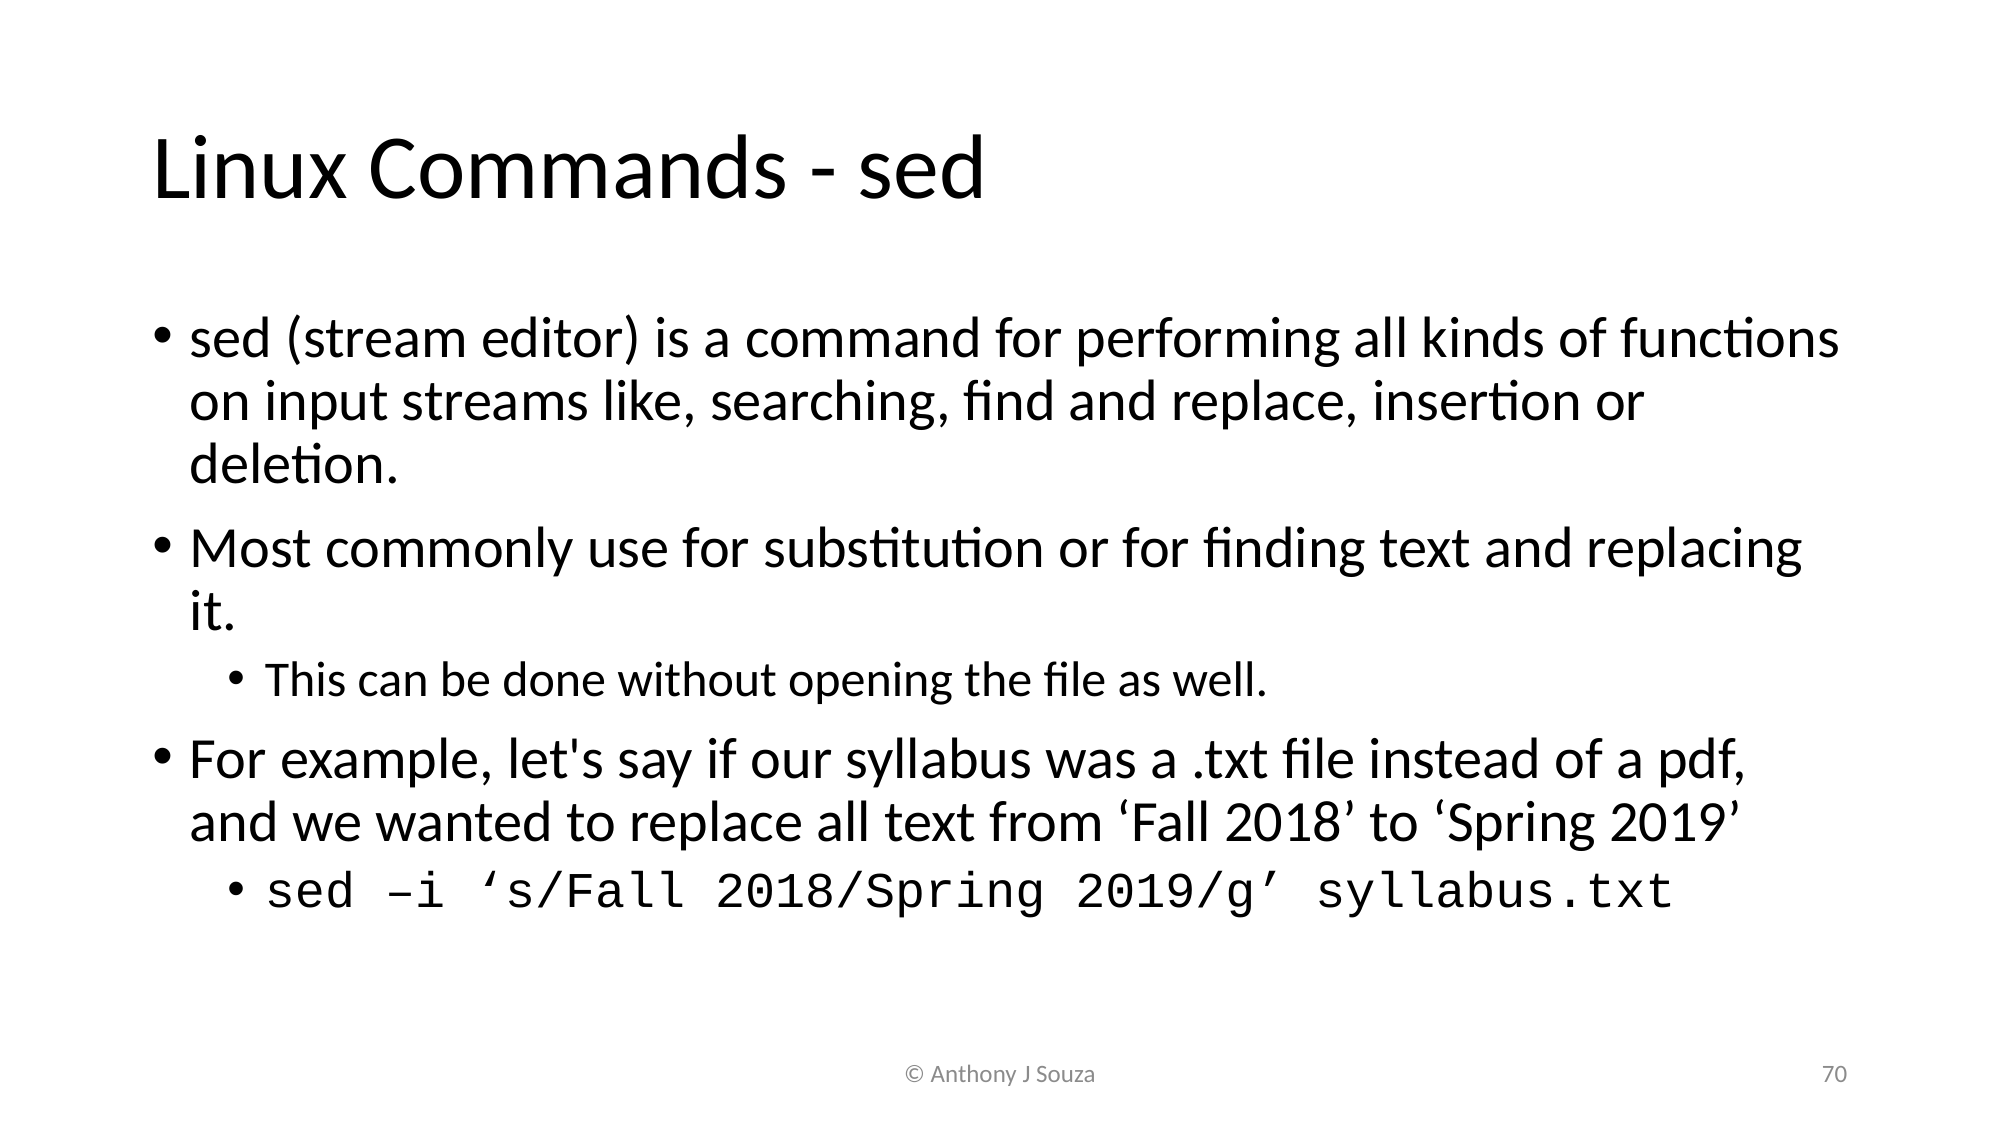

# Linux Commands - sed
sed (stream editor) is a command for performing all kinds of functions on input streams like, searching, find and replace, insertion or deletion.
Most commonly use for substitution or for finding text and replacing it.
This can be done without opening the file as well.
For example, let's say if our syllabus was a .txt file instead of a pdf, and we wanted to replace all text from ‘Fall 2018’ to ‘Spring 2019’
sed –i ‘s/Fall 2018/Spring 2019/g’ syllabus.txt

© Anthony J Souza
70